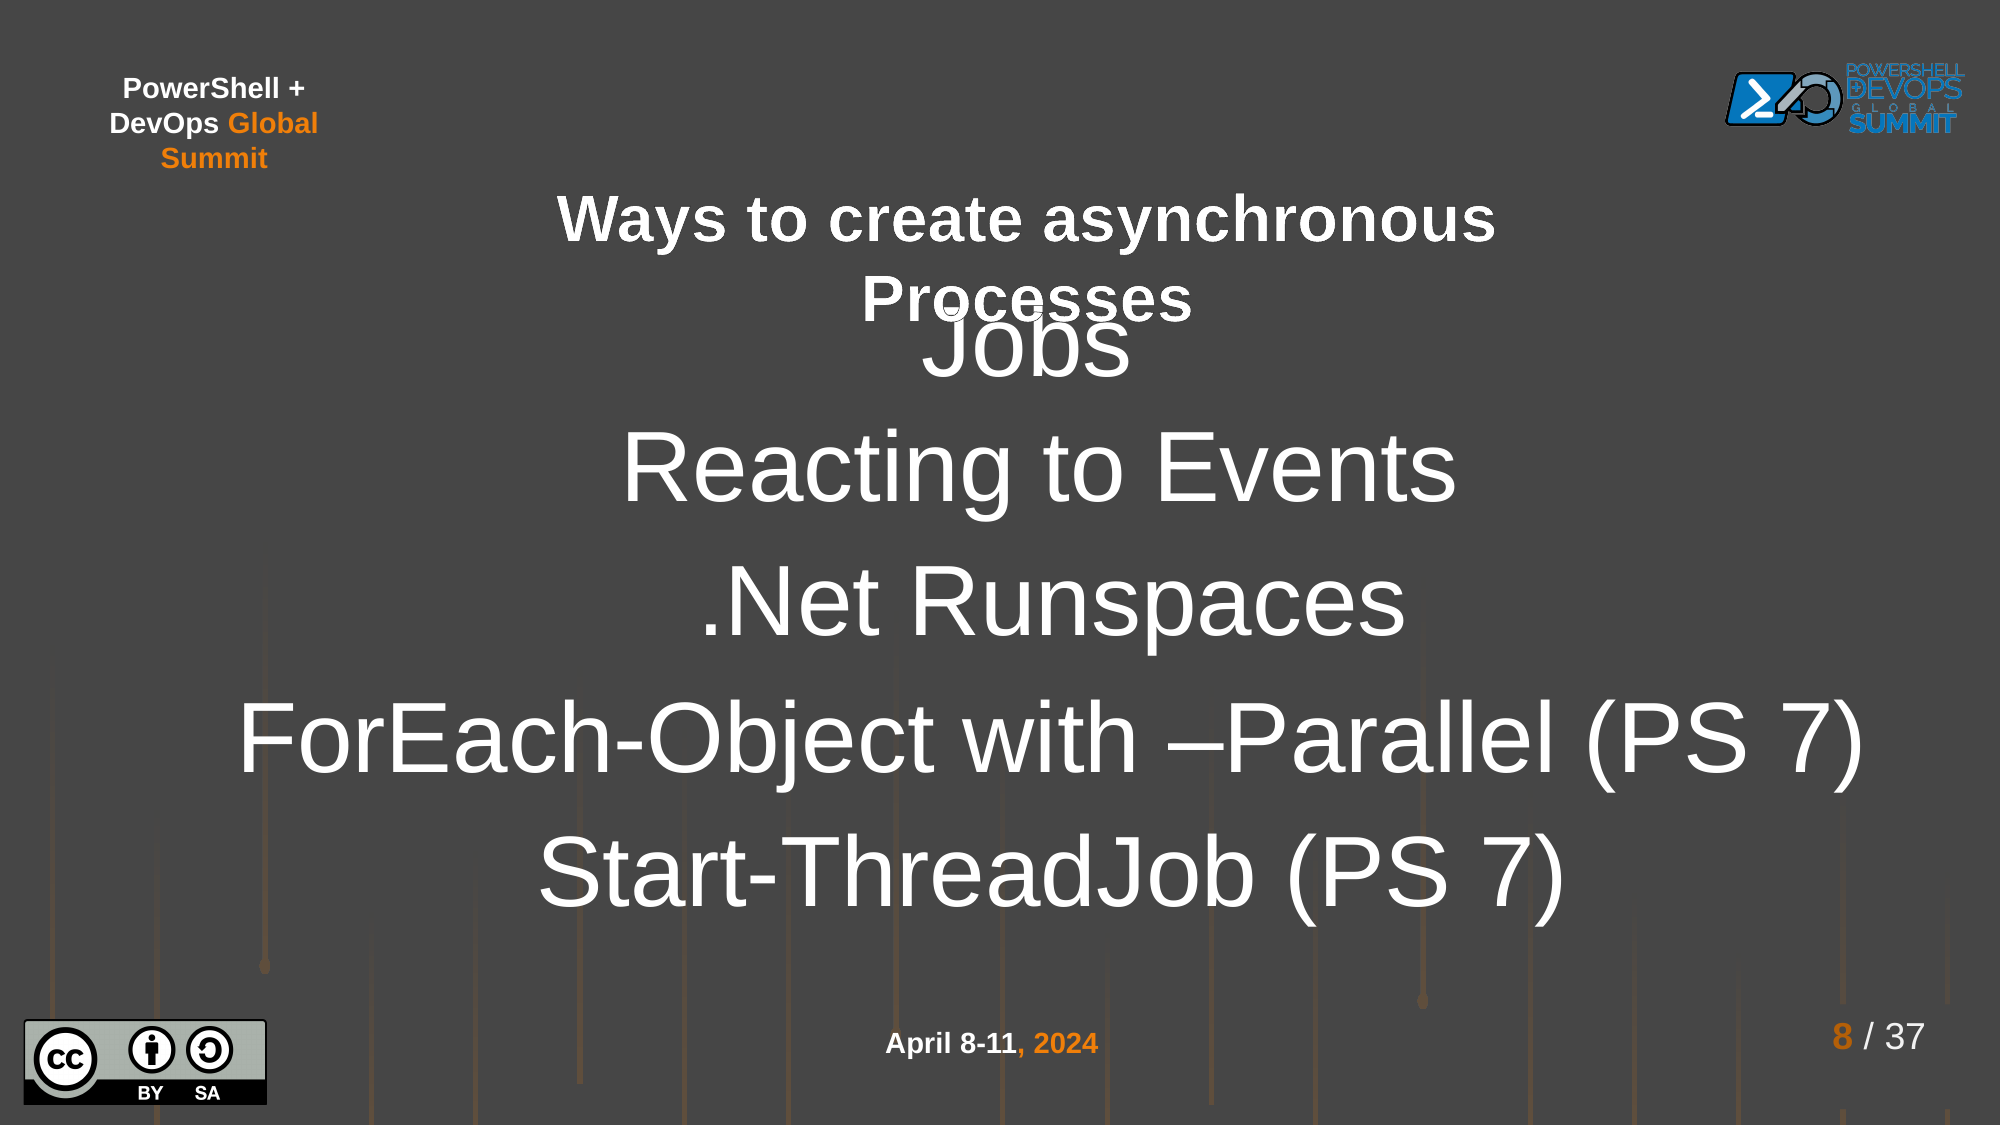

Ways to create asynchronous Processes
Jobs
Reacting to Events
.Net Runspaces
ForEach-Object with –Parallel (PS 7)
Start-ThreadJob (PS 7)